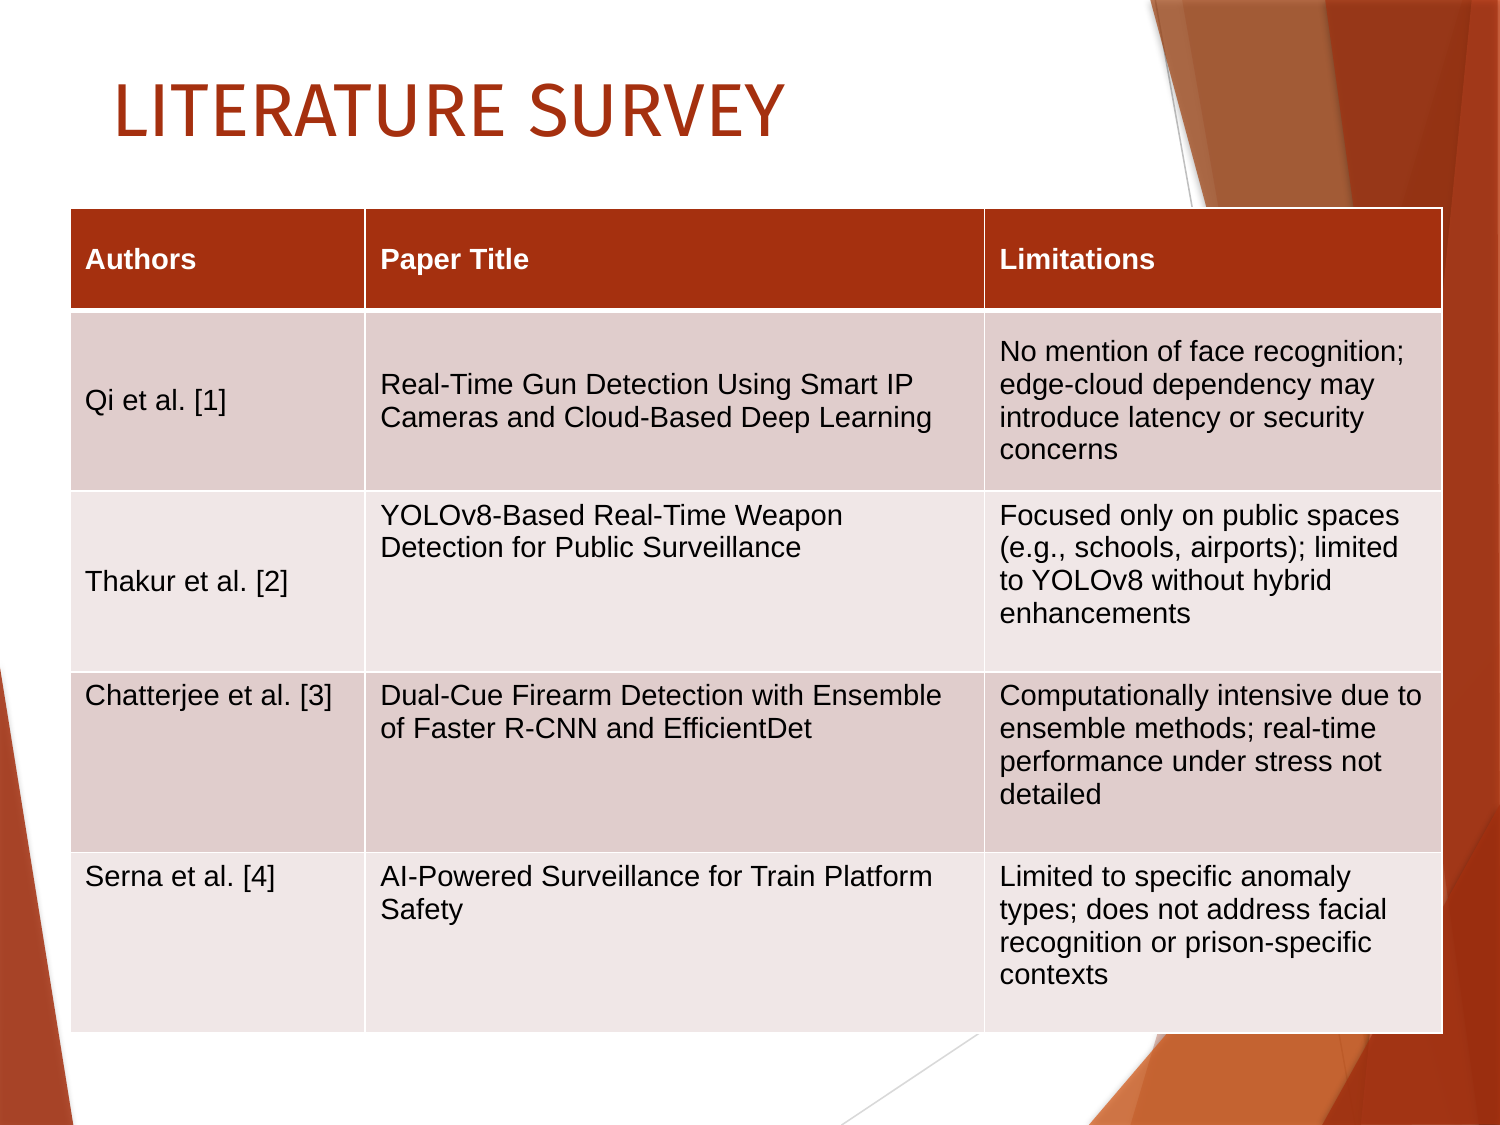

# LITERATURE SURVEY
| Authors | Paper Title | Limitations |
| --- | --- | --- |
| Qi et al. [1] | Real-Time Gun Detection Using Smart IP Cameras and Cloud-Based Deep Learning | No mention of face recognition; edge-cloud dependency may introduce latency or security concerns |
| Thakur et al. [2] | YOLOv8-Based Real-Time Weapon Detection for Public Surveillance | Focused only on public spaces (e.g., schools, airports); limited to YOLOv8 without hybrid enhancements |
| Chatterjee et al. [3] | Dual-Cue Firearm Detection with Ensemble of Faster R-CNN and EfficientDet | Computationally intensive due to ensemble methods; real-time performance under stress not detailed |
| Serna et al. [4] | AI-Powered Surveillance for Train Platform Safety | Limited to specific anomaly types; does not address facial recognition or prison-specific contexts |